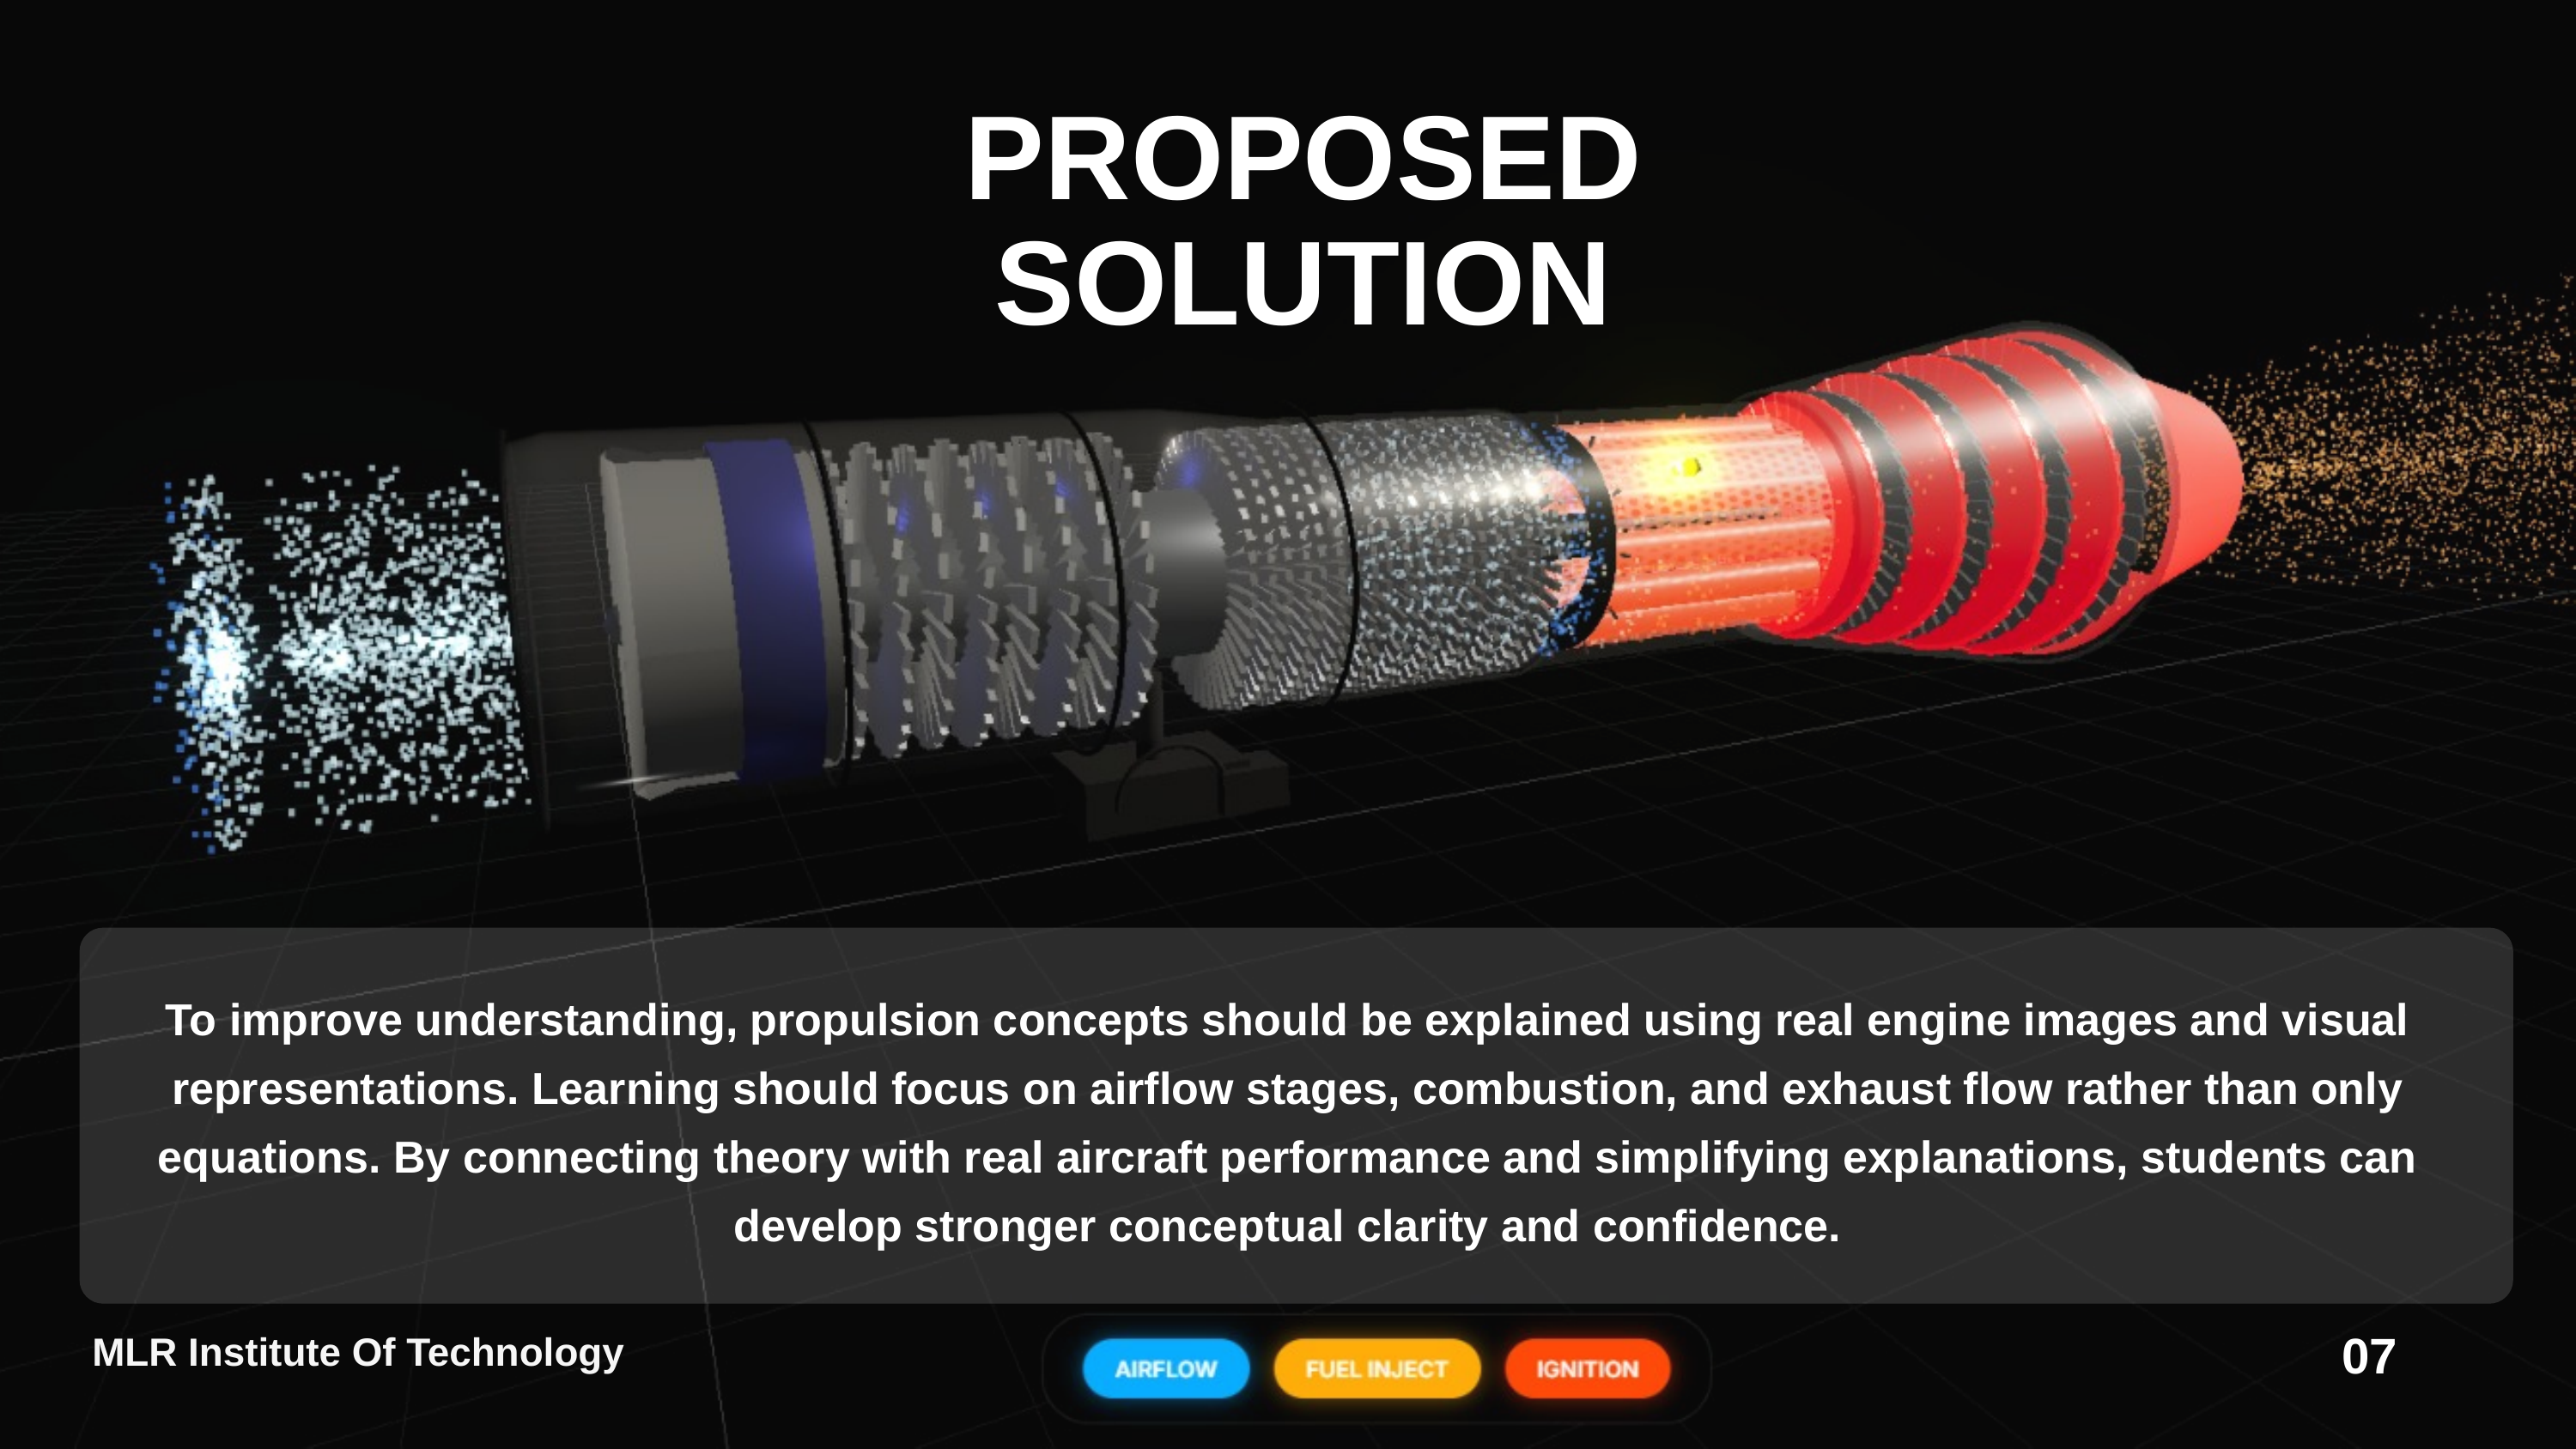

PROPOSED SOLUTION

To improve understanding, propulsion concepts should be explained using real engine images and visual representations. Learning should focus on airflow stages, combustion, and exhaust flow rather than only equations. By connecting theory with real aircraft performance and simplifying explanations, students can develop stronger conceptual clarity and confidence.
MLR Institute Of Technology
07